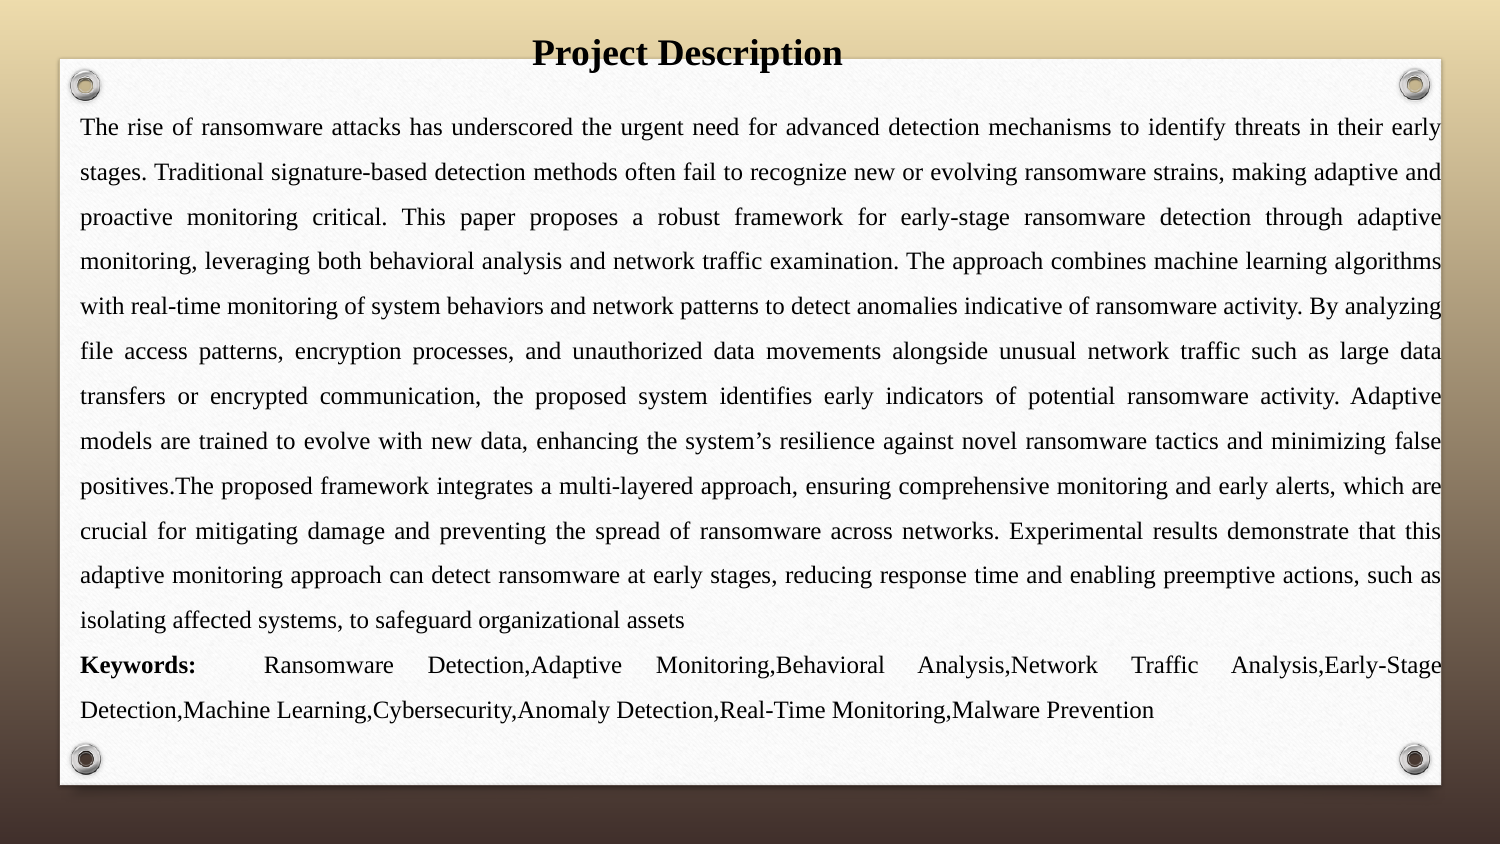

# Project Description
The rise of ransomware attacks has underscored the urgent need for advanced detection mechanisms to identify threats in their early stages. Traditional signature-based detection methods often fail to recognize new or evolving ransomware strains, making adaptive and proactive monitoring critical. This paper proposes a robust framework for early-stage ransomware detection through adaptive monitoring, leveraging both behavioral analysis and network traffic examination. The approach combines machine learning algorithms with real-time monitoring of system behaviors and network patterns to detect anomalies indicative of ransomware activity. By analyzing file access patterns, encryption processes, and unauthorized data movements alongside unusual network traffic such as large data transfers or encrypted communication, the proposed system identifies early indicators of potential ransomware activity. Adaptive models are trained to evolve with new data, enhancing the system’s resilience against novel ransomware tactics and minimizing false positives.The proposed framework integrates a multi-layered approach, ensuring comprehensive monitoring and early alerts, which are crucial for mitigating damage and preventing the spread of ransomware across networks. Experimental results demonstrate that this adaptive monitoring approach can detect ransomware at early stages, reducing response time and enabling preemptive actions, such as isolating affected systems, to safeguard organizational assets
Keywords:  Ransomware Detection,Adaptive Monitoring,Behavioral Analysis,Network Traffic Analysis,Early-Stage Detection,Machine Learning,Cybersecurity,Anomaly Detection,Real-Time Monitoring,Malware Prevention